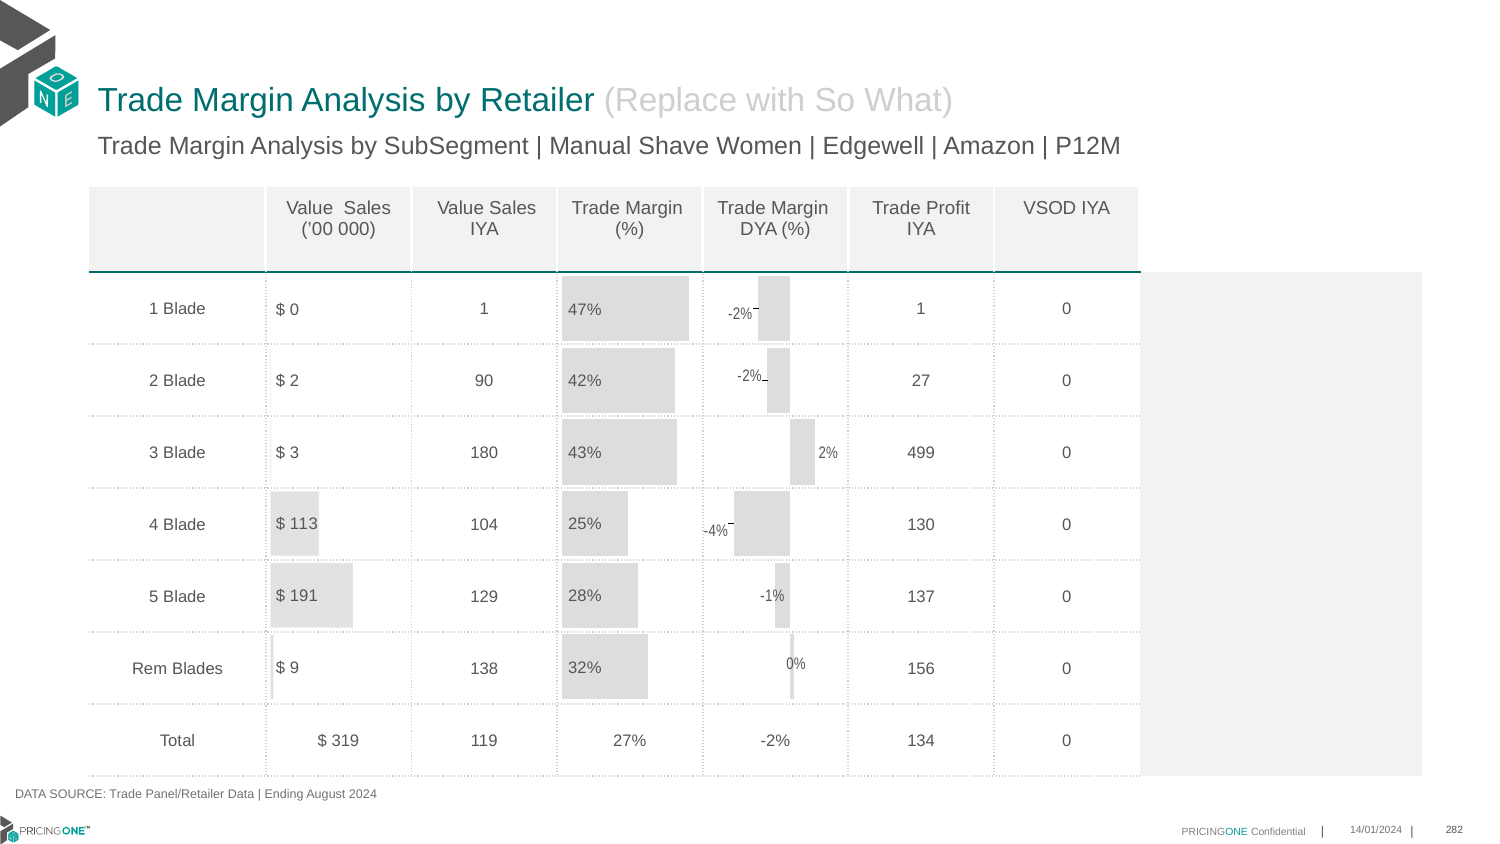

# Trade Margin Analysis by Retailer (Replace with So What)
Trade Margin Analysis by SubSegment | Manual Shave Women | Edgewell | Amazon | P12M
|  | Value Sales (’00 000) | Value Sales IYA | Trade Margin (%) | Trade Margin DYA (%) | Trade Profit IYA | VSOD IYA |  |
| --- | --- | --- | --- | --- | --- | --- | --- |
| 1 Blade |  | 1 |  |  | 1 | 0 |  |
| 2 Blade |  | 90 |  |  | 27 | 0 |  |
| 3 Blade |  | 180 |  |  | 499 | 0 |  |
| 4 Blade |  | 104 |  |  | 130 | 0 |  |
| 5 Blade |  | 129 |  |  | 137 | 0 |  |
| Rem Blades |  | 138 |  |  | 156 | 0 |  |
| Total | $ 319 | 119 | 27% | -2% | 134 | 0 |  |

### Chart

| Category | Trade Margin DYA |
|---|---|
| 1 Blade | -0.024995499074219052 |
| 2 Blade | -0.017960315605663246 |
| 3 Blade | 0.019982574735037173 |
| 4 Blade | -0.044450532371976076 |
| 5 Blade | -0.01145642538477687 |
| Rem Blades | 0.0029855394602474883 |
|  | None |

### Chart

| Category | Trade Margin % |
|---|---|
| 1 Blade | 0.47000380952380943 |
| 2 Blade | 0.41817355742296913 |
| 3 Blade | 0.4264214521887246 |
| 4 Blade | 0.24558178676338108 |
| 5 Blade | 0.2828358049425313 |
| Rem Blades | 0.3177644674348174 |
|  | None |

### Chart

| Category | Value Sales |
|---|---|
| 1 Blade | 0.0 |
| 2 Blade | 2.0 |
| 3 Blade | 3.0 |
| 4 Blade | 113.0 |
| 5 Blade | 191.0 |
| Rem Blades | 9.0 |
|  | None |
DATA SOURCE: Trade Panel/Retailer Data | Ending August 2024

14/01/2024
282